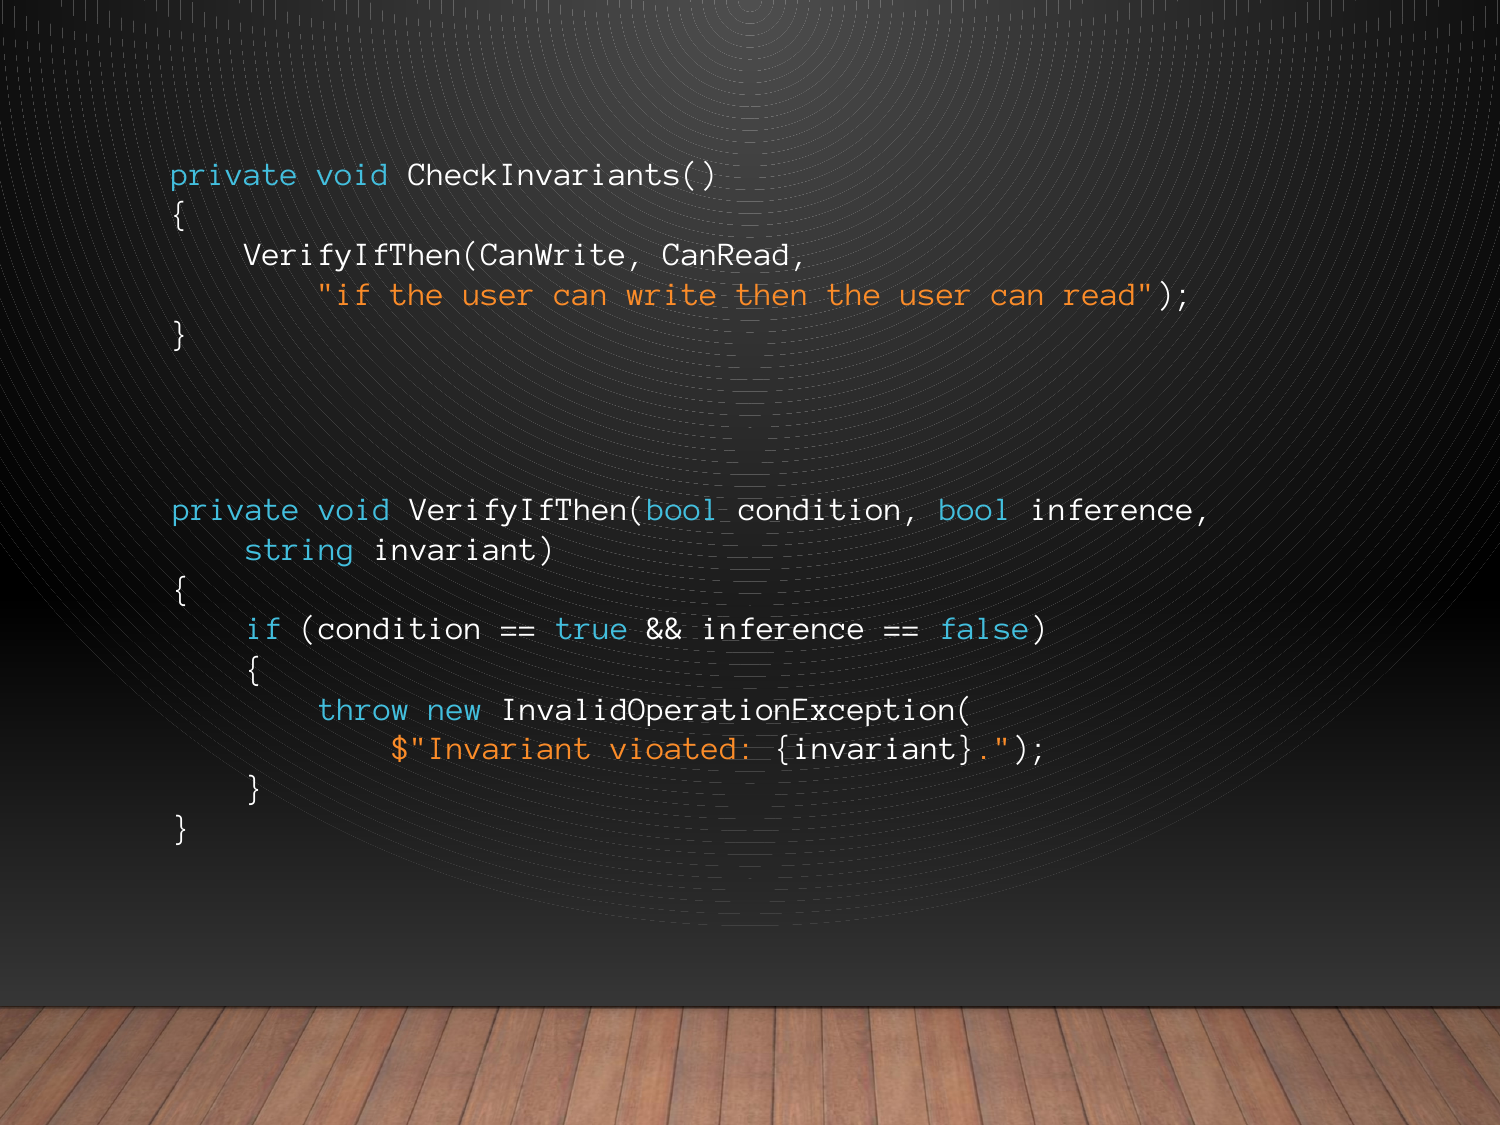

private void CheckInvariants()
{
    VerifyIfThen(CanWrite, CanRead,
        "if the user can write then the user can read");
}

private void VerifyIfThen(bool condition, bool inference,
    string invariant)
{
    if (condition == true && inference == false)
    {
        throw new InvalidOperationException(
            $"Invariant vioated: {invariant}.");
    }
}